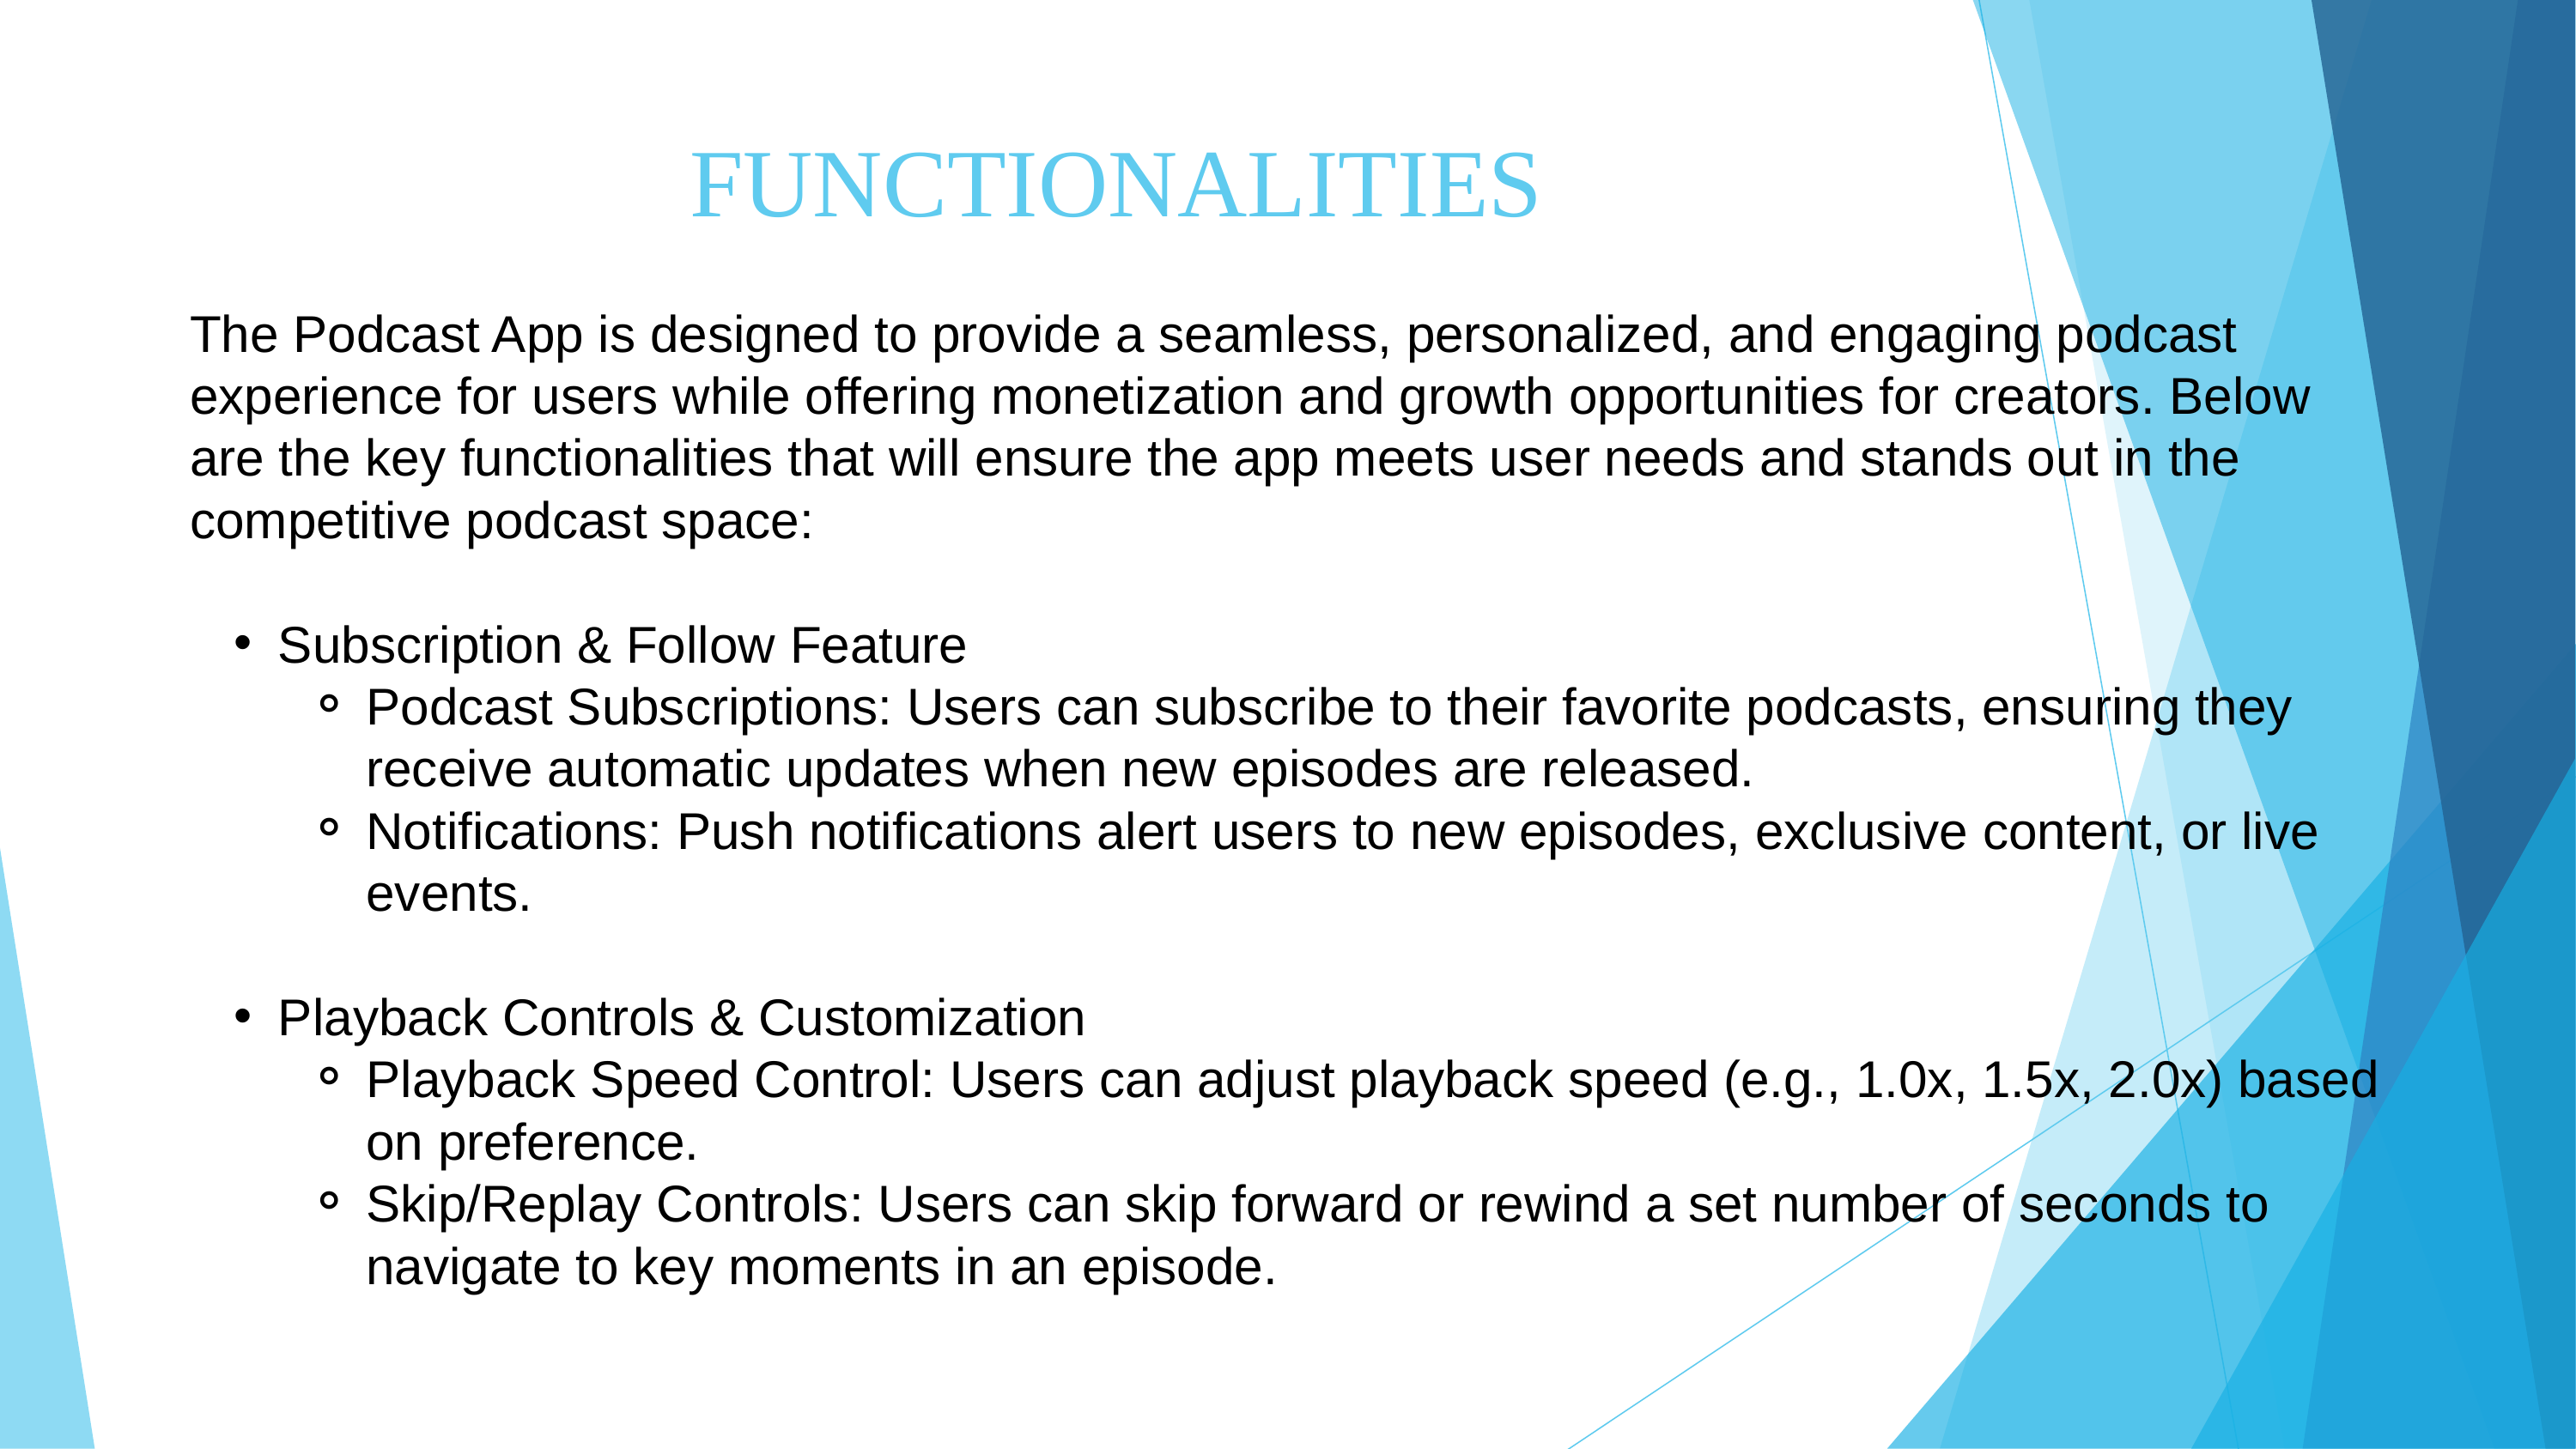

FUNCTIONALITIES
The Podcast App is designed to provide a seamless, personalized, and engaging podcast experience for users while offering monetization and growth opportunities for creators. Below are the key functionalities that will ensure the app meets user needs and stands out in the competitive podcast space:

Subscription & Follow Feature
Podcast Subscriptions: Users can subscribe to their favorite podcasts, ensuring they receive automatic updates when new episodes are released.
Notifications: Push notifications alert users to new episodes, exclusive content, or live events.

Playback Controls & Customization
Playback Speed Control: Users can adjust playback speed (e.g., 1.0x, 1.5x, 2.0x) based on preference.
Skip/Replay Controls: Users can skip forward or rewind a set number of seconds to navigate to key moments in an episode.